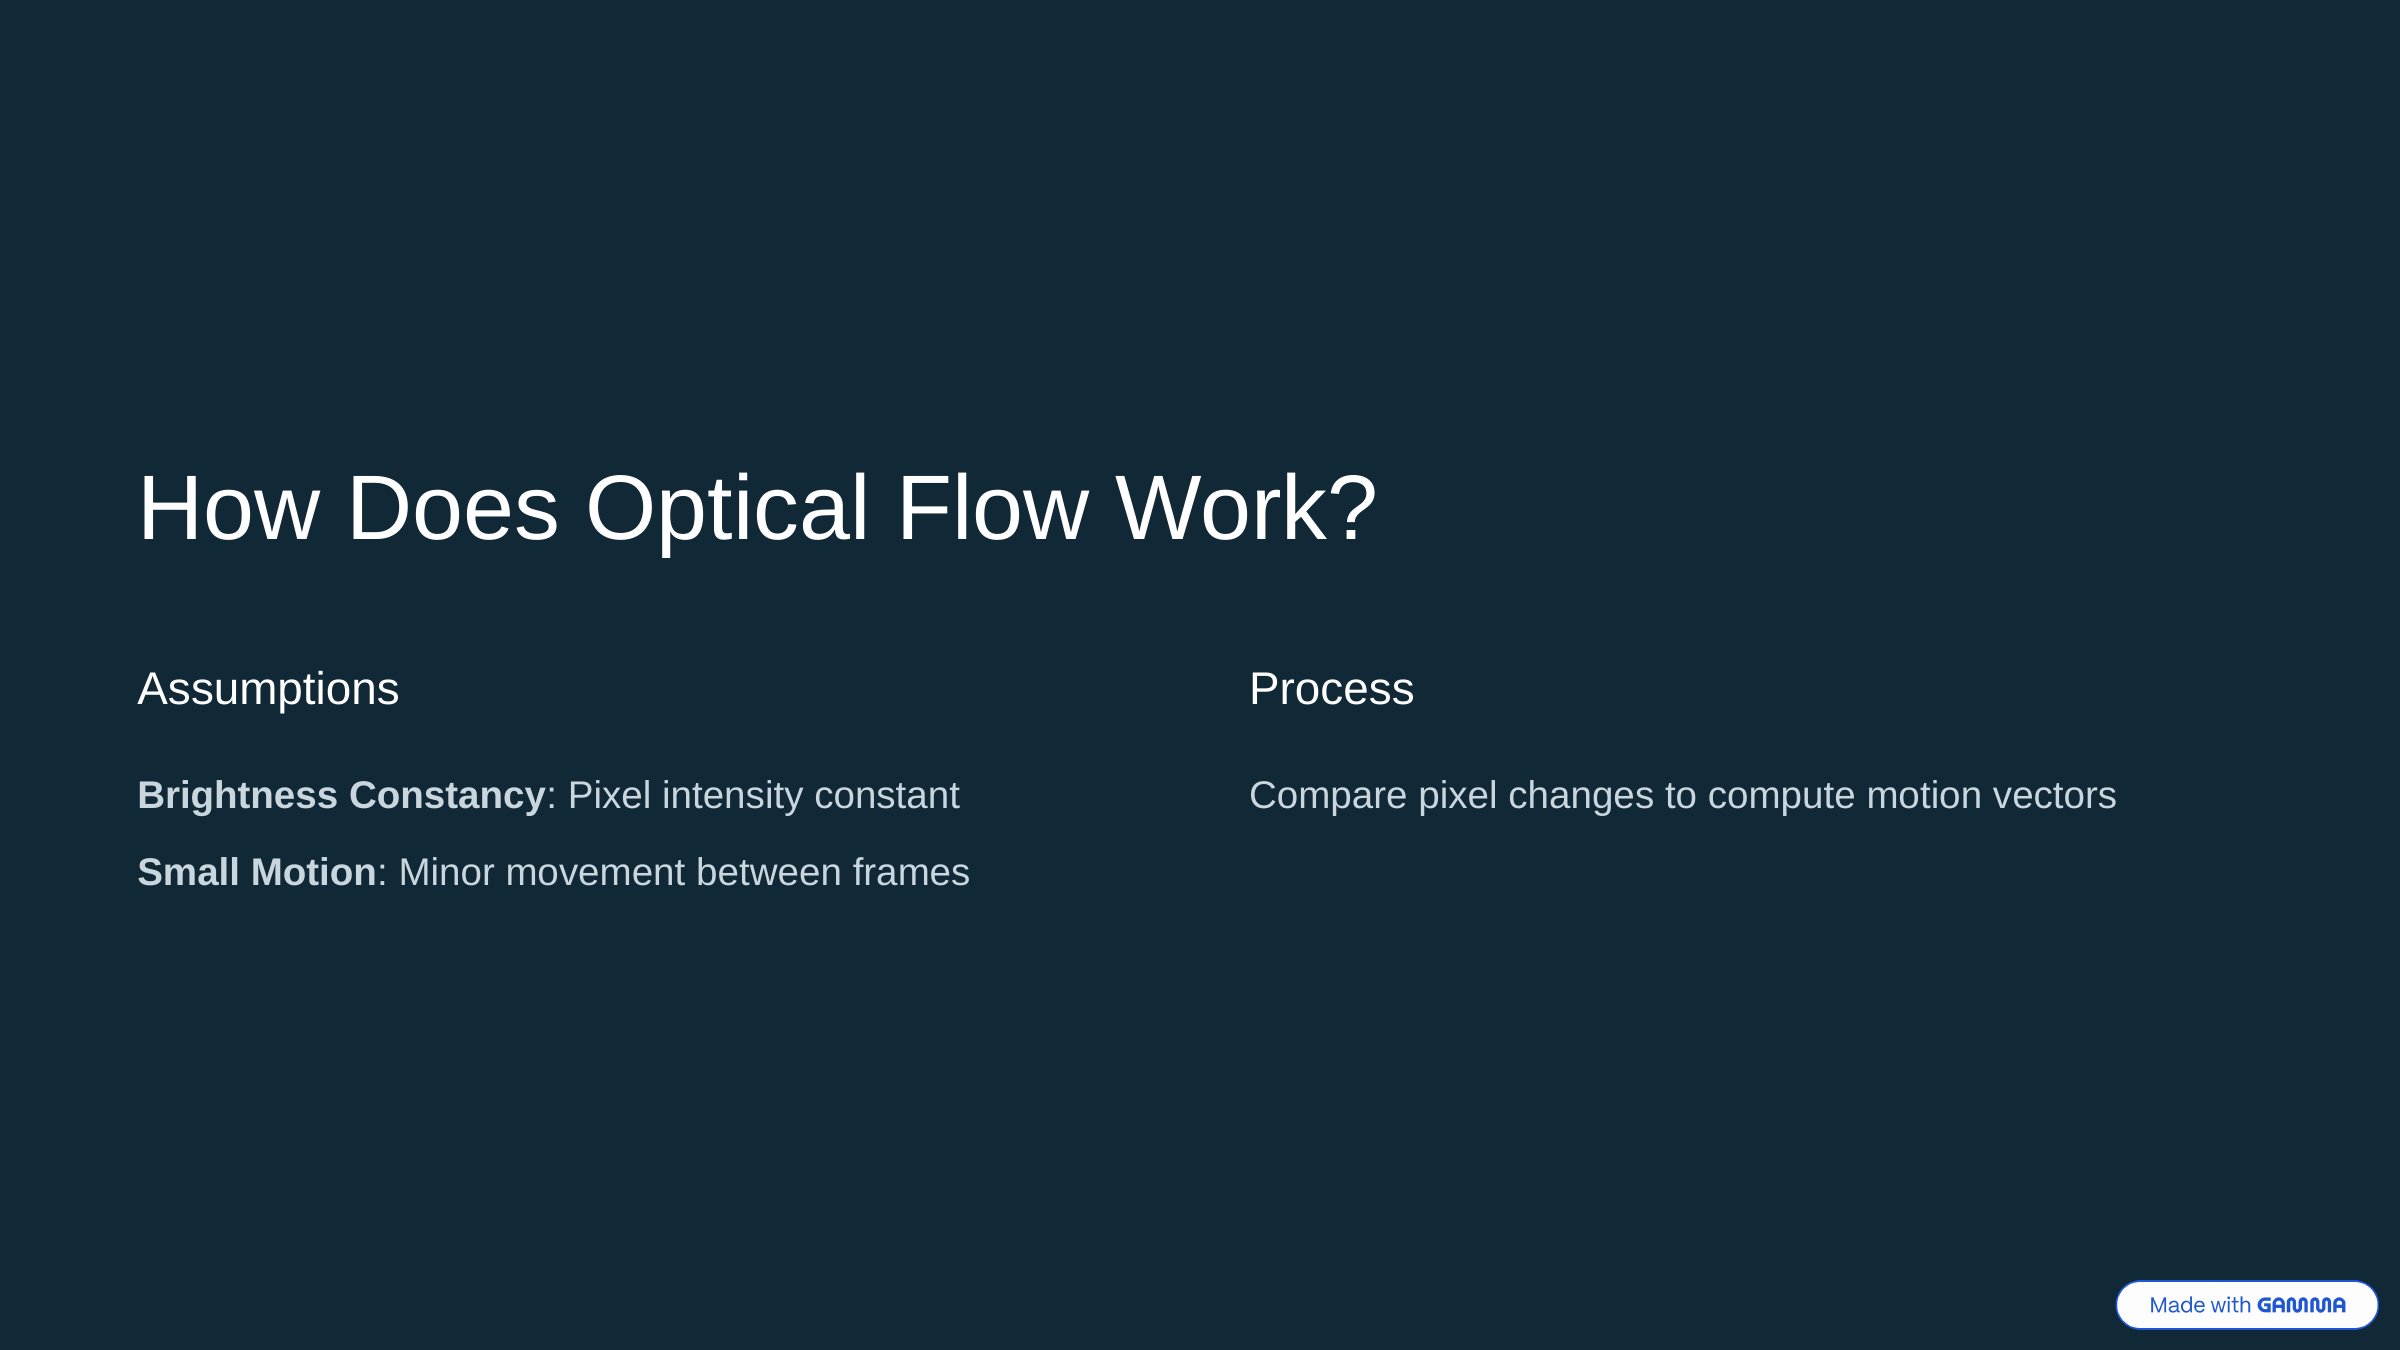

How Does Optical Flow Work?
Assumptions
Process
Brightness Constancy: Pixel intensity constant
Compare pixel changes to compute motion vectors
Small Motion: Minor movement between frames